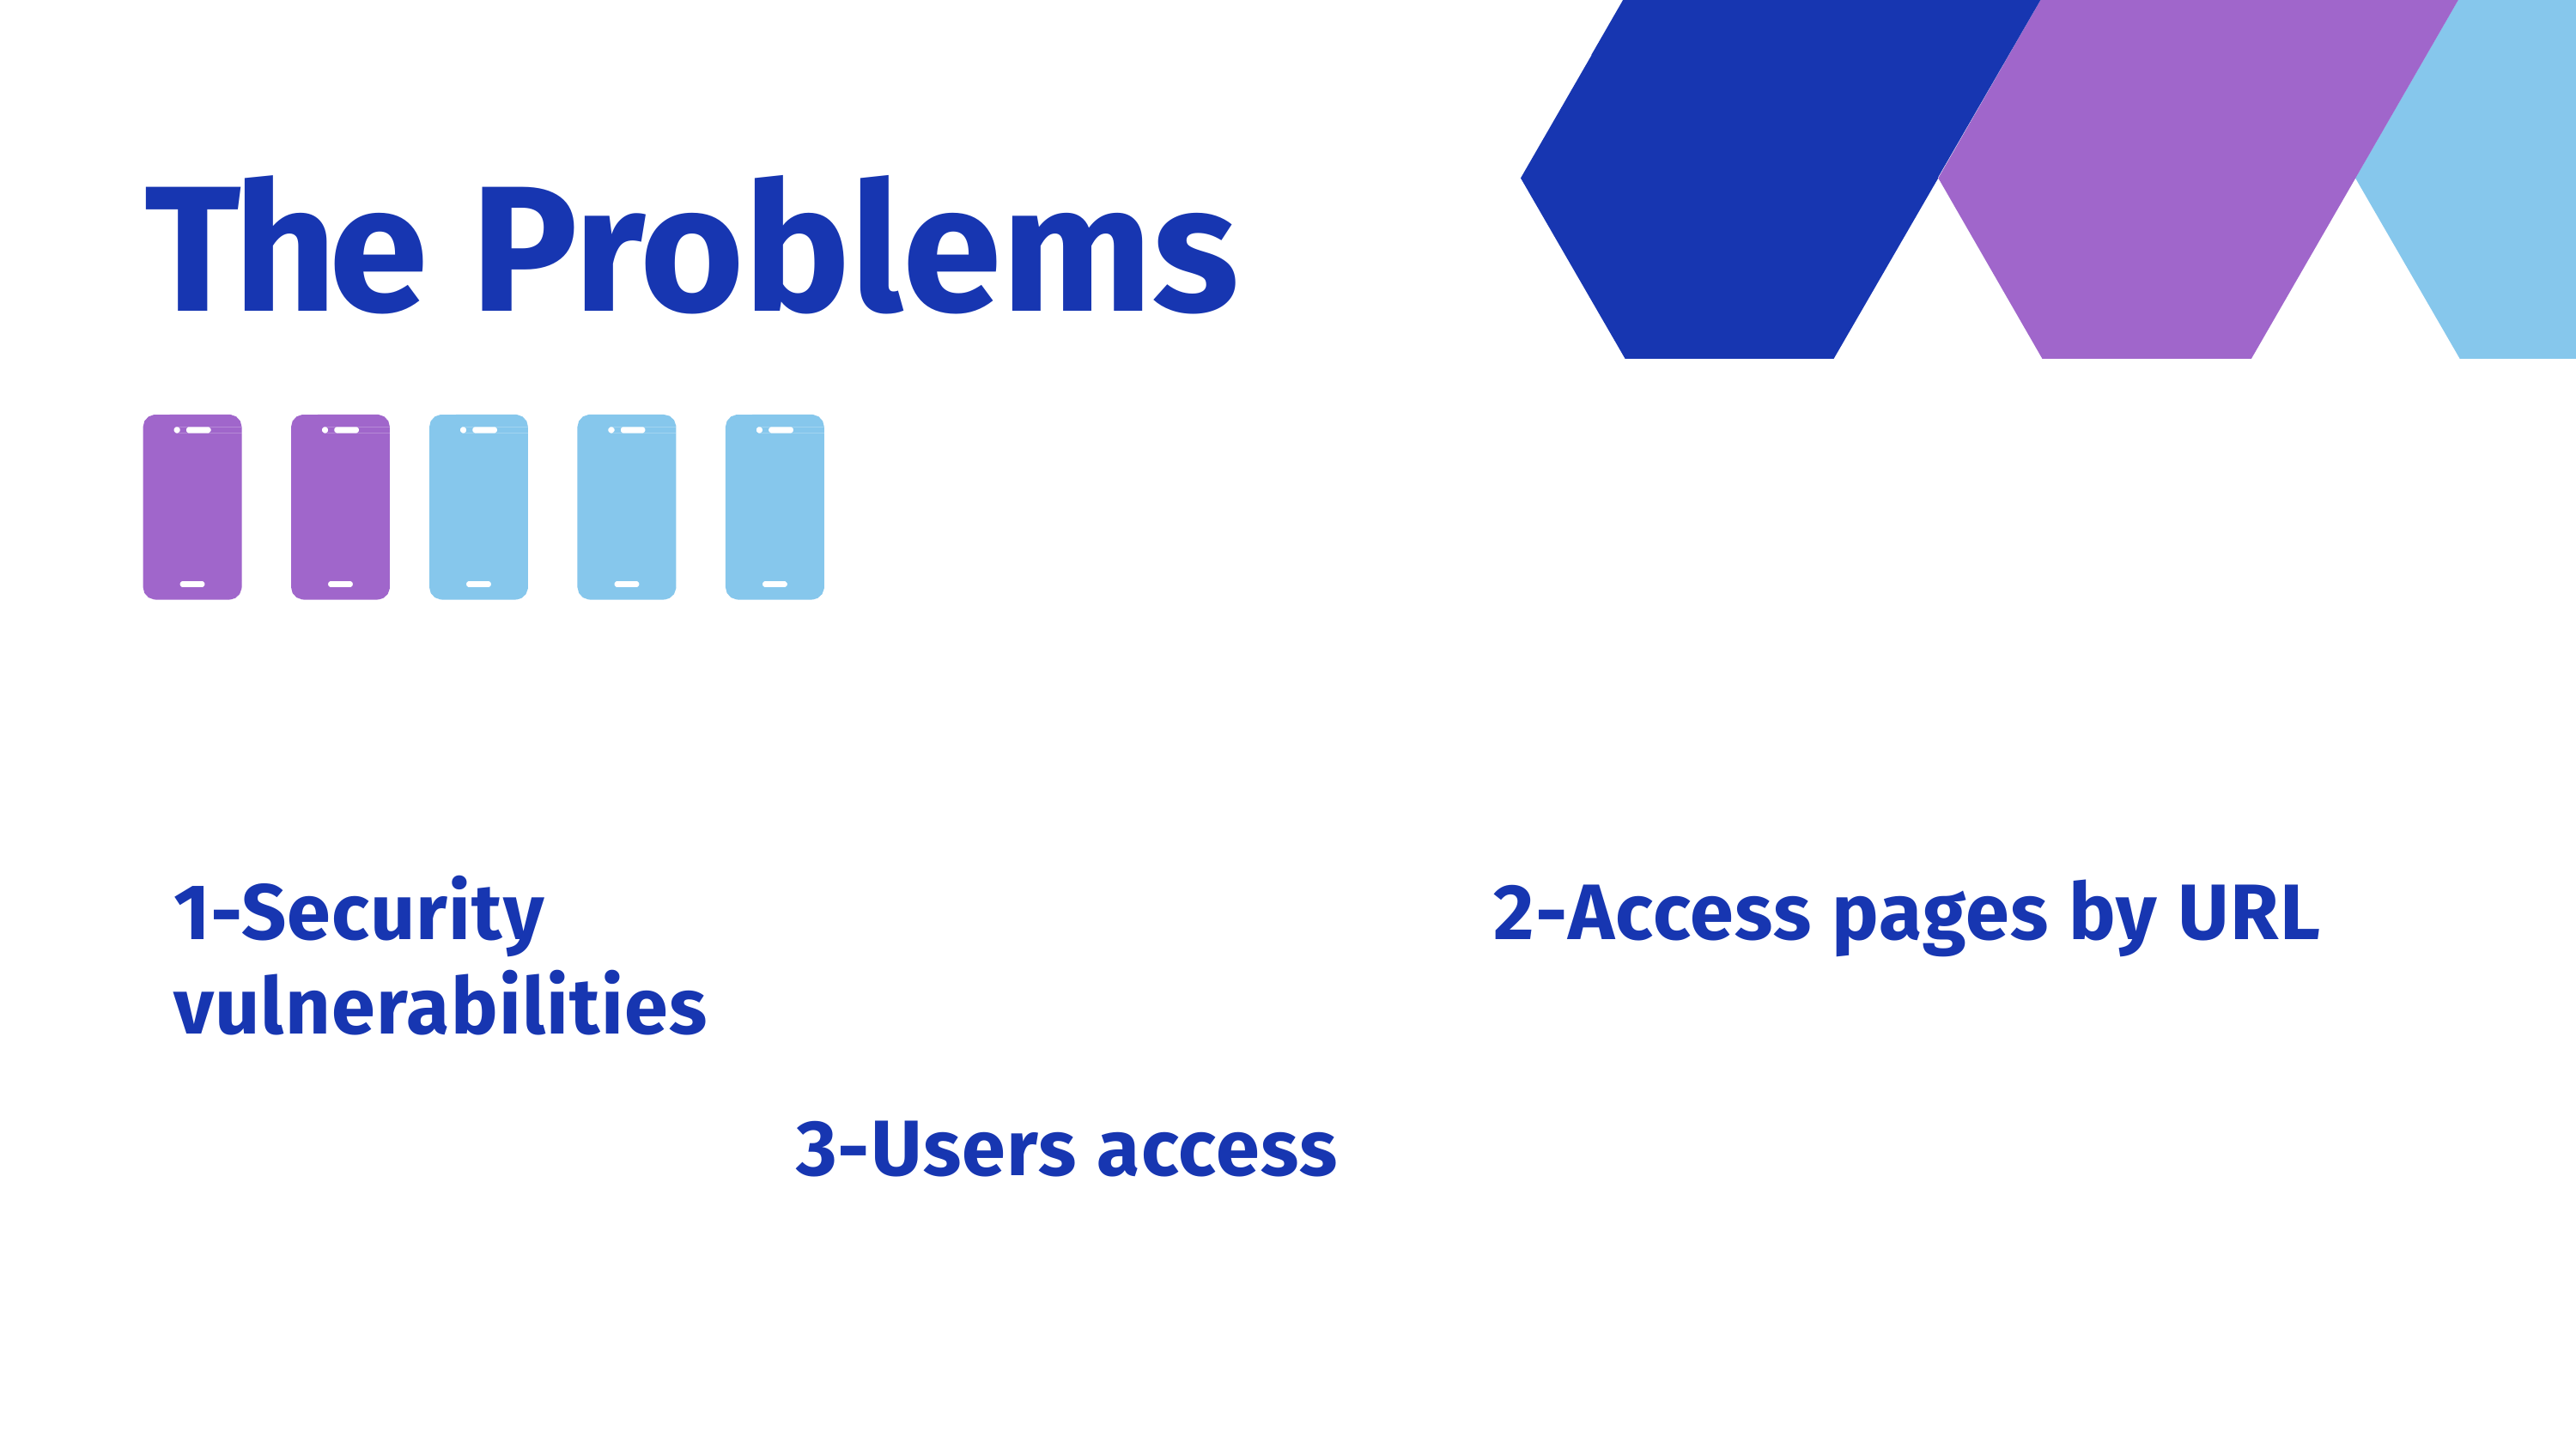

# The Problems

1-Security vulnerabilities
2-Access pages by URL
3-Users access